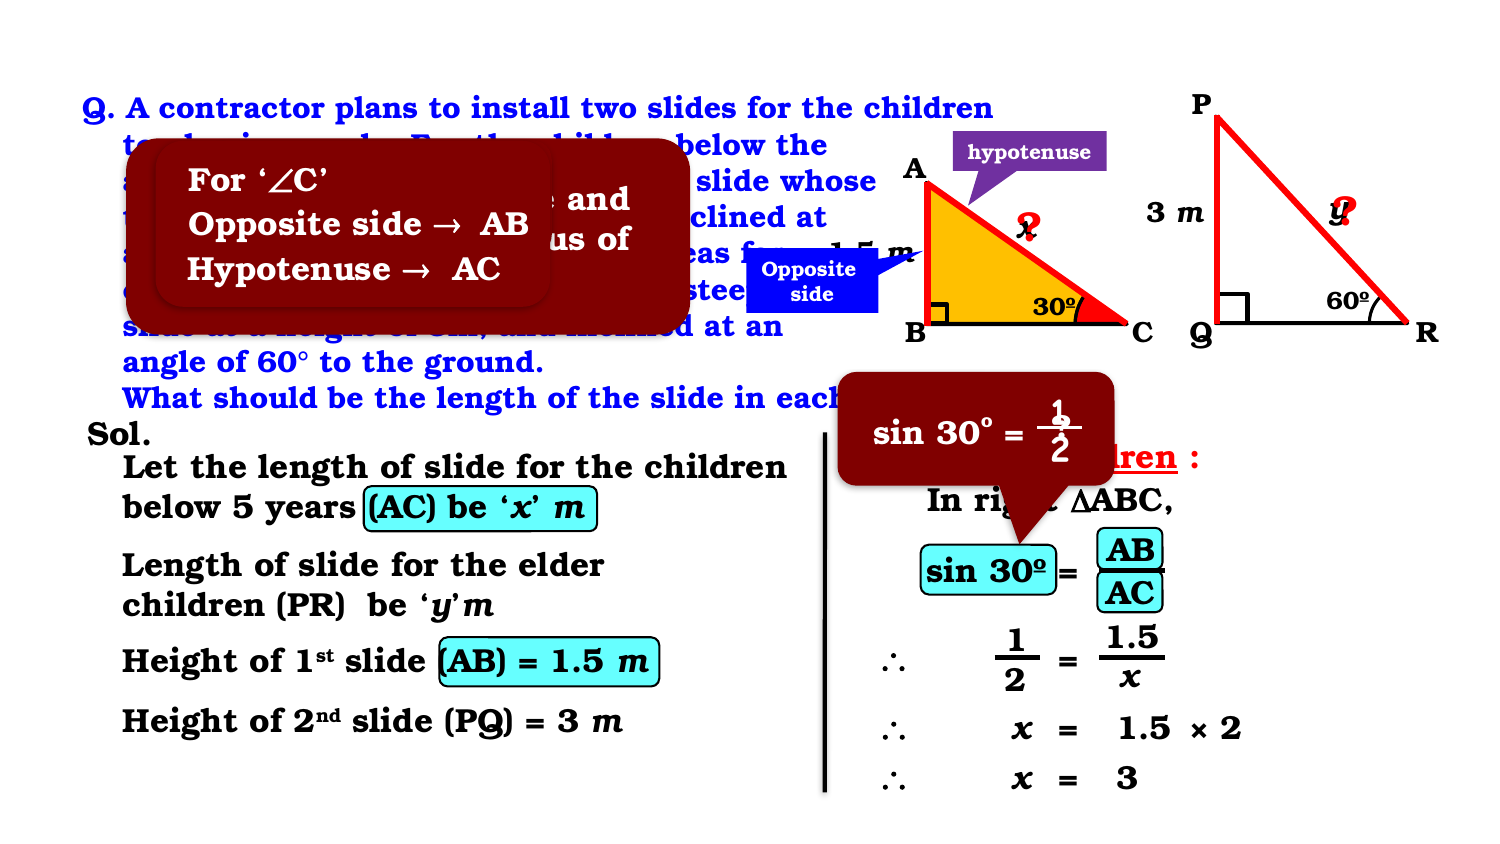

P
Q. A contractor plans to install two slides for the children
    to play in a park.  For the children below the
    age of 5 years, she prefers to have a slide whose
    top is at a height of 1.5 m, and is inclined at
    an angle of 30° to the ground, whereas for
    elder children, she wants to have a steep
    slide at a height of 3m, and inclined at an
    angle of 60° to the ground.
    What should be the length of the slide in each case?

hypotenuse

Observe ∠C

A
For ‘∠C’
Ratio of opposite side and Hypotenuse reminds us of _________
?
y

3 m
?
Opposite side →
AB
x
1.5 m
Hypotenuse →
AC
‘sin’
Opposite
side

60º
30º

Q
R
B
C

1
2
?
sin 30o =
Sol.
For small children :
Let the length of slide for the children
below 5 years (AC) be ‘x’ m
In right ΔABC,

AB

Length of slide for the elder
children (PR)  be ‘y’m
sin 30º
=

AC

1.5
1
∴
=
Height of 1st slide (AB) = 1.5 m

x
2
Height of 2nd slide (PQ) = 3 m
∴
x
=
1.5
× 2
∴
x
=
3